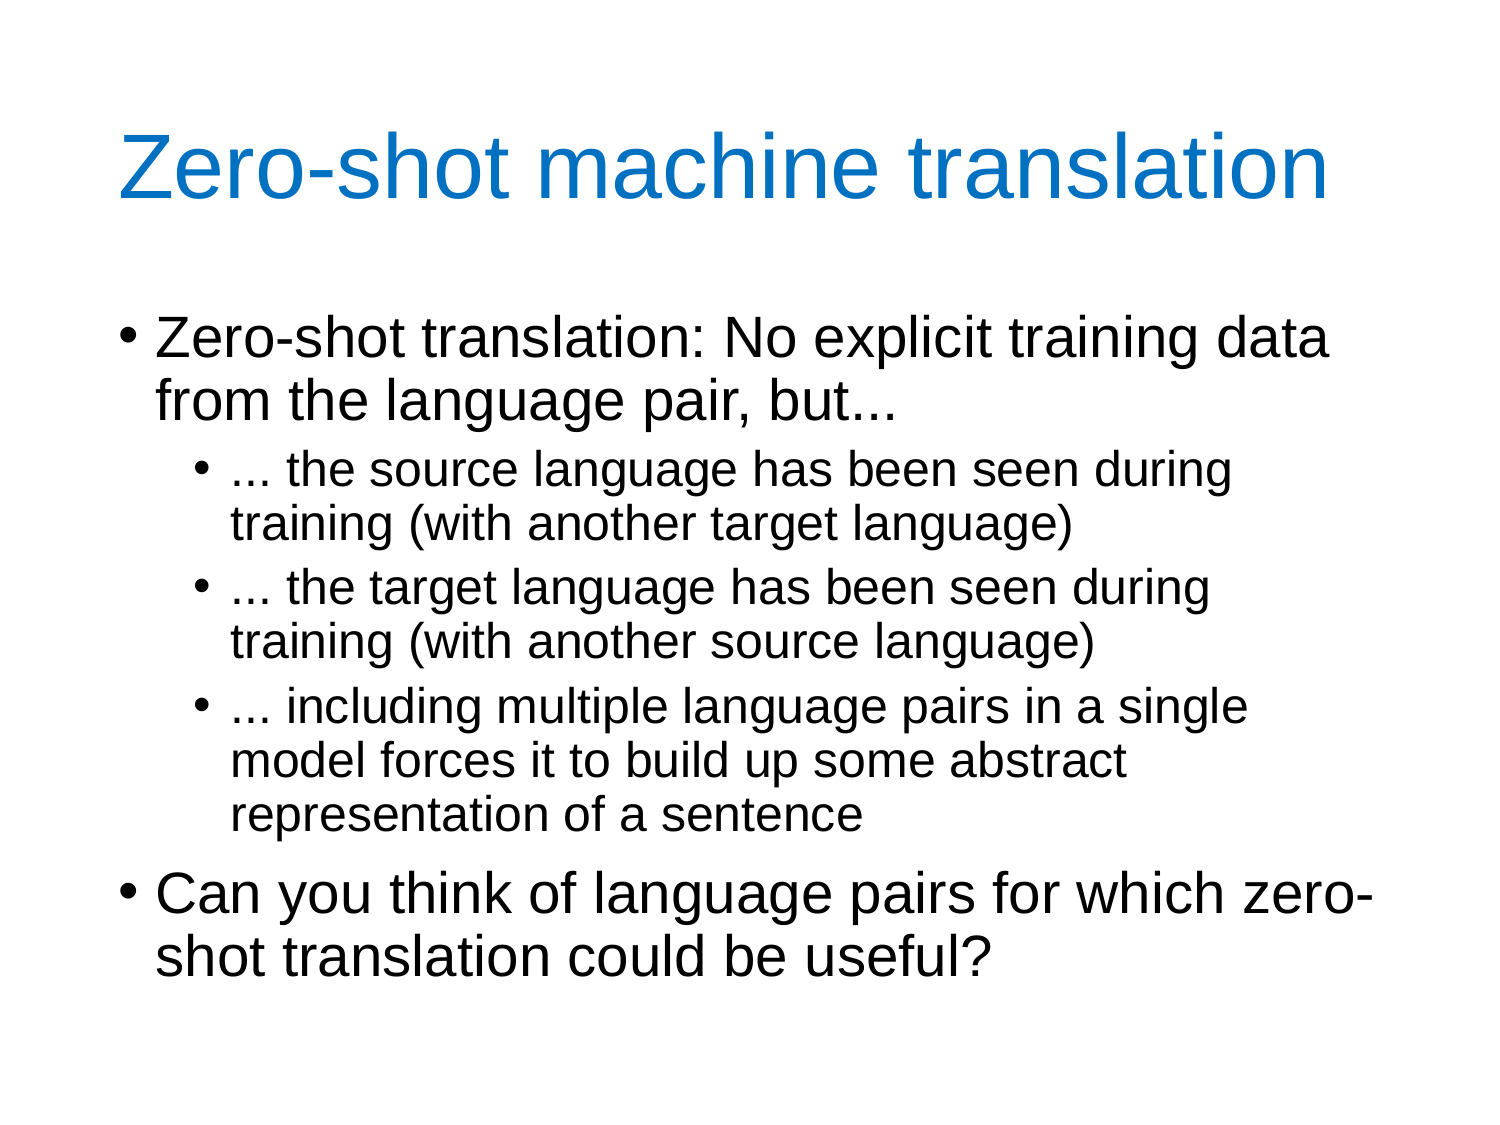

# Zero-shot machine translation
Zero-shot translation: No explicit training data from the language pair, but...
... the source language has been seen during training (with another target language)
... the target language has been seen during training (with another source language)
... including multiple language pairs in a single model forces it to build up some abstract representation of a sentence
Can you think of language pairs for which zero-shot translation could be useful?